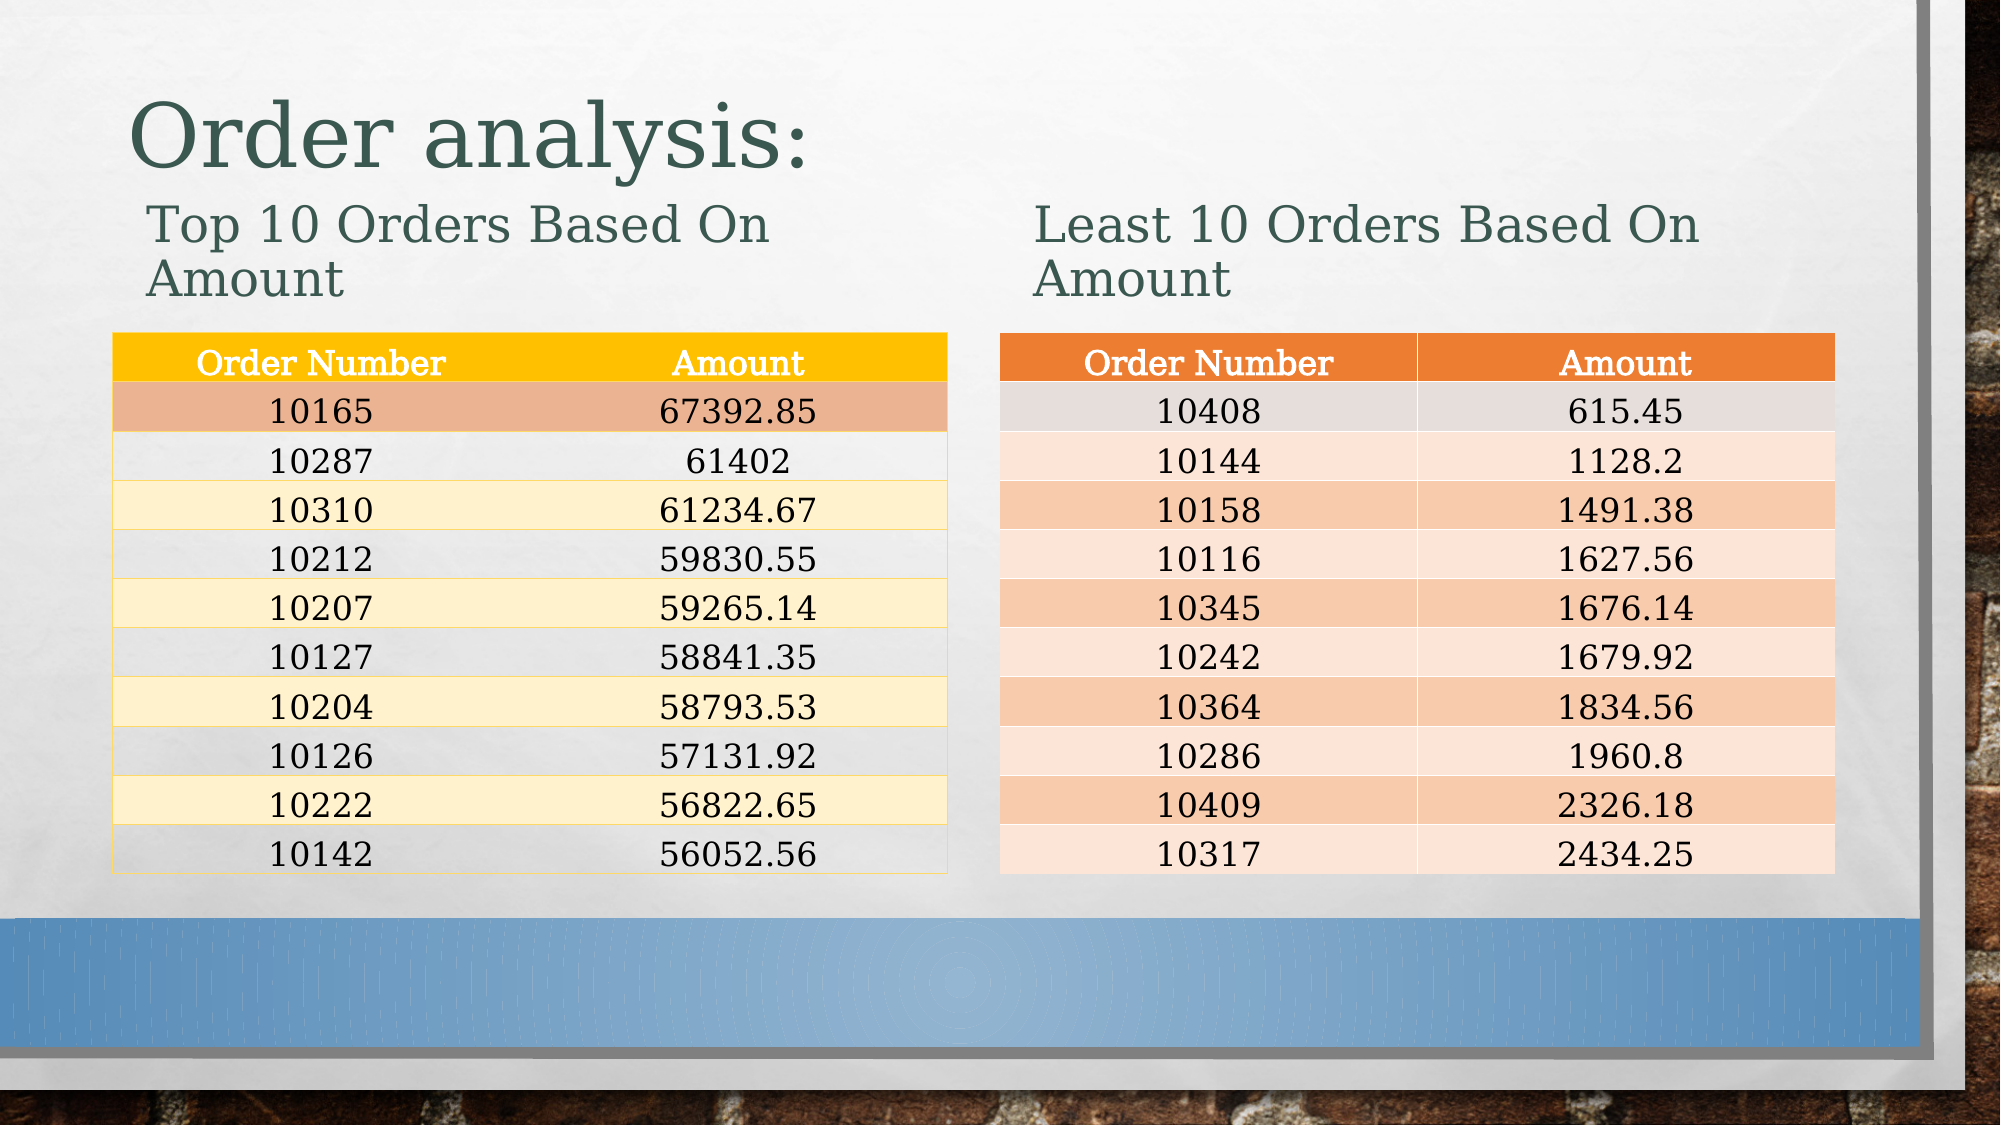

# Order analysis:
Top 10 Orders Based On Amount
Least 10 Orders Based On Amount
| Order Number | Amount |
| --- | --- |
| 10165 | 67392.85 |
| 10287 | 61402 |
| 10310 | 61234.67 |
| 10212 | 59830.55 |
| 10207 | 59265.14 |
| 10127 | 58841.35 |
| 10204 | 58793.53 |
| 10126 | 57131.92 |
| 10222 | 56822.65 |
| 10142 | 56052.56 |
| Order Number | Amount |
| --- | --- |
| 10408 | 615.45 |
| 10144 | 1128.2 |
| 10158 | 1491.38 |
| 10116 | 1627.56 |
| 10345 | 1676.14 |
| 10242 | 1679.92 |
| 10364 | 1834.56 |
| 10286 | 1960.8 |
| 10409 | 2326.18 |
| 10317 | 2434.25 |